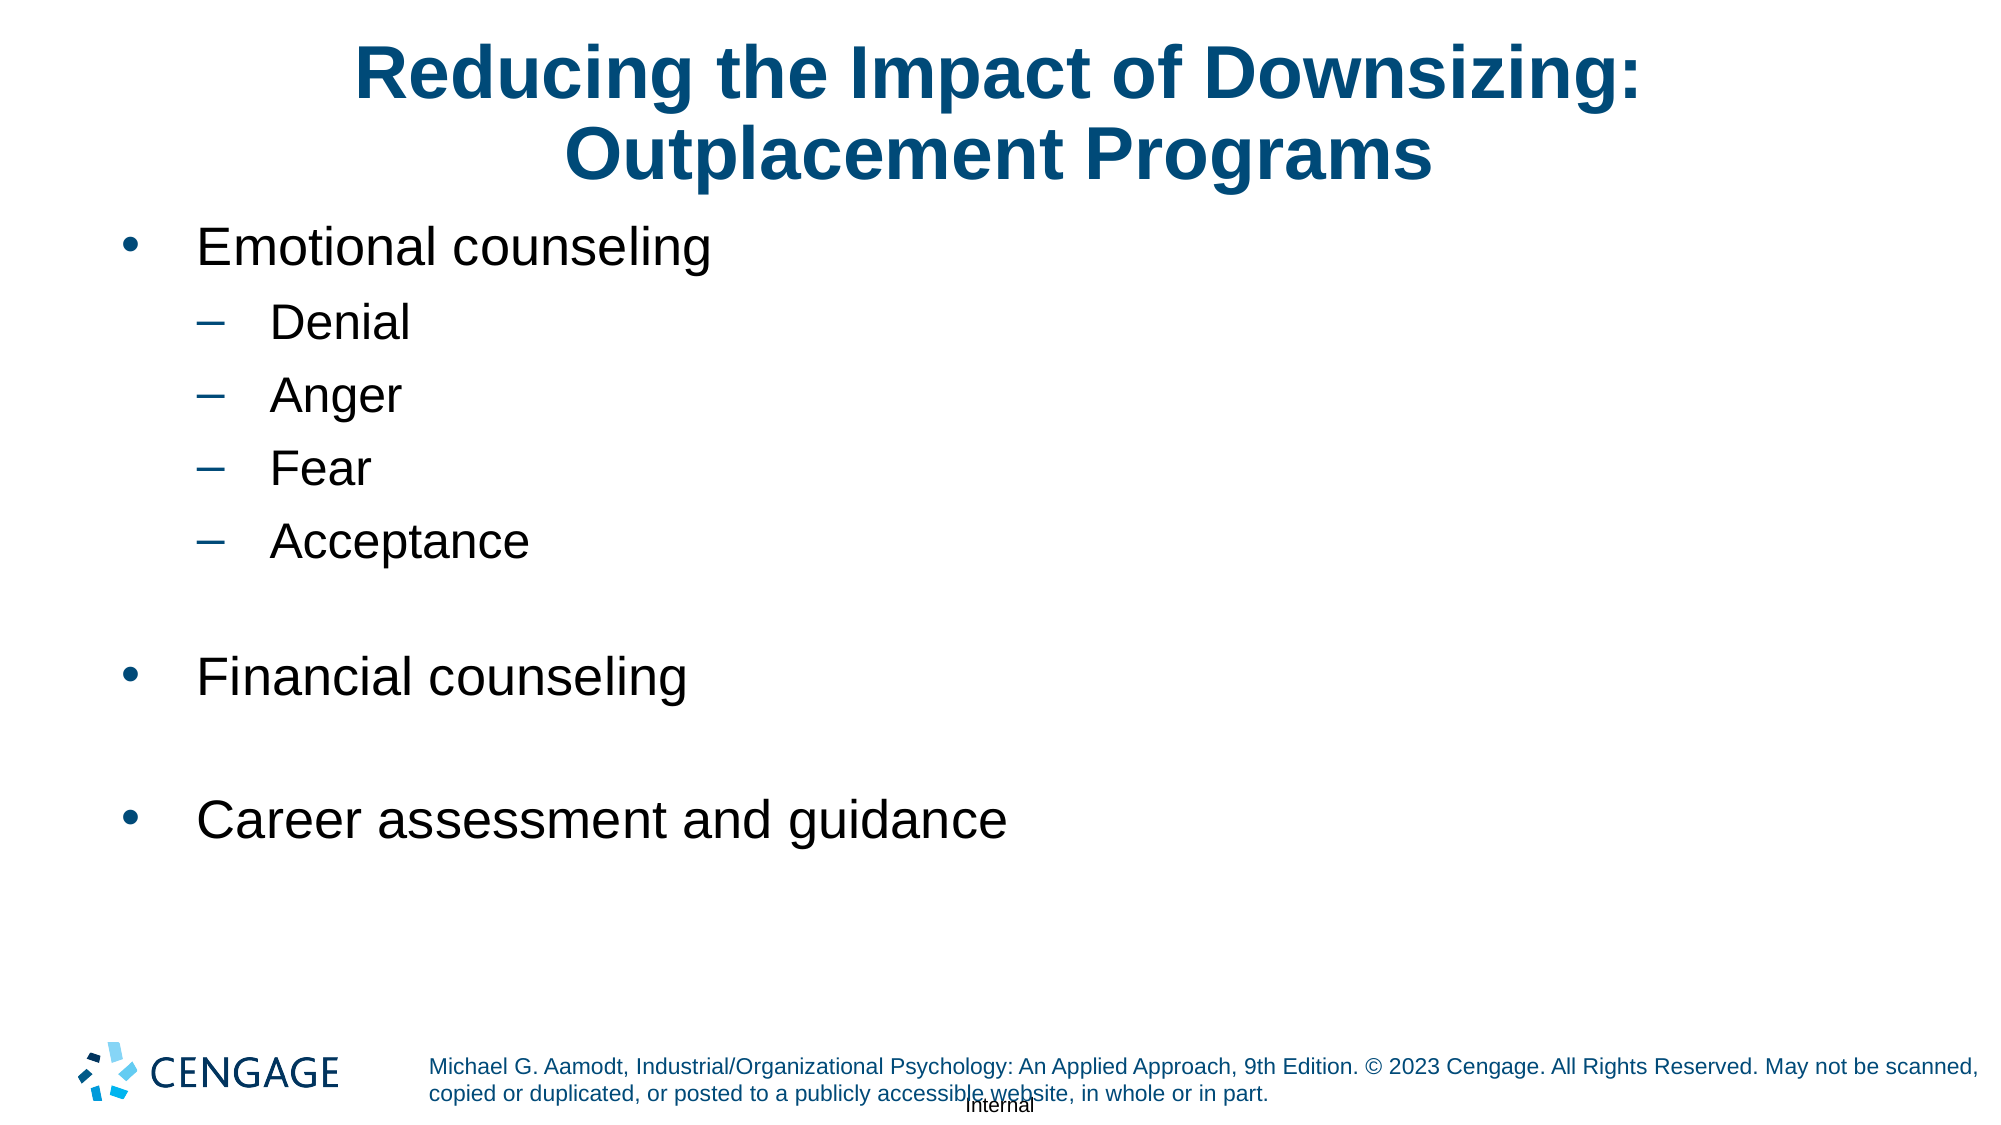

# Reducing the Impact of Downsizing: Outplacement Programs
Emotional counseling
Denial
Anger
Fear
Acceptance
Financial counseling
Career assessment and guidance